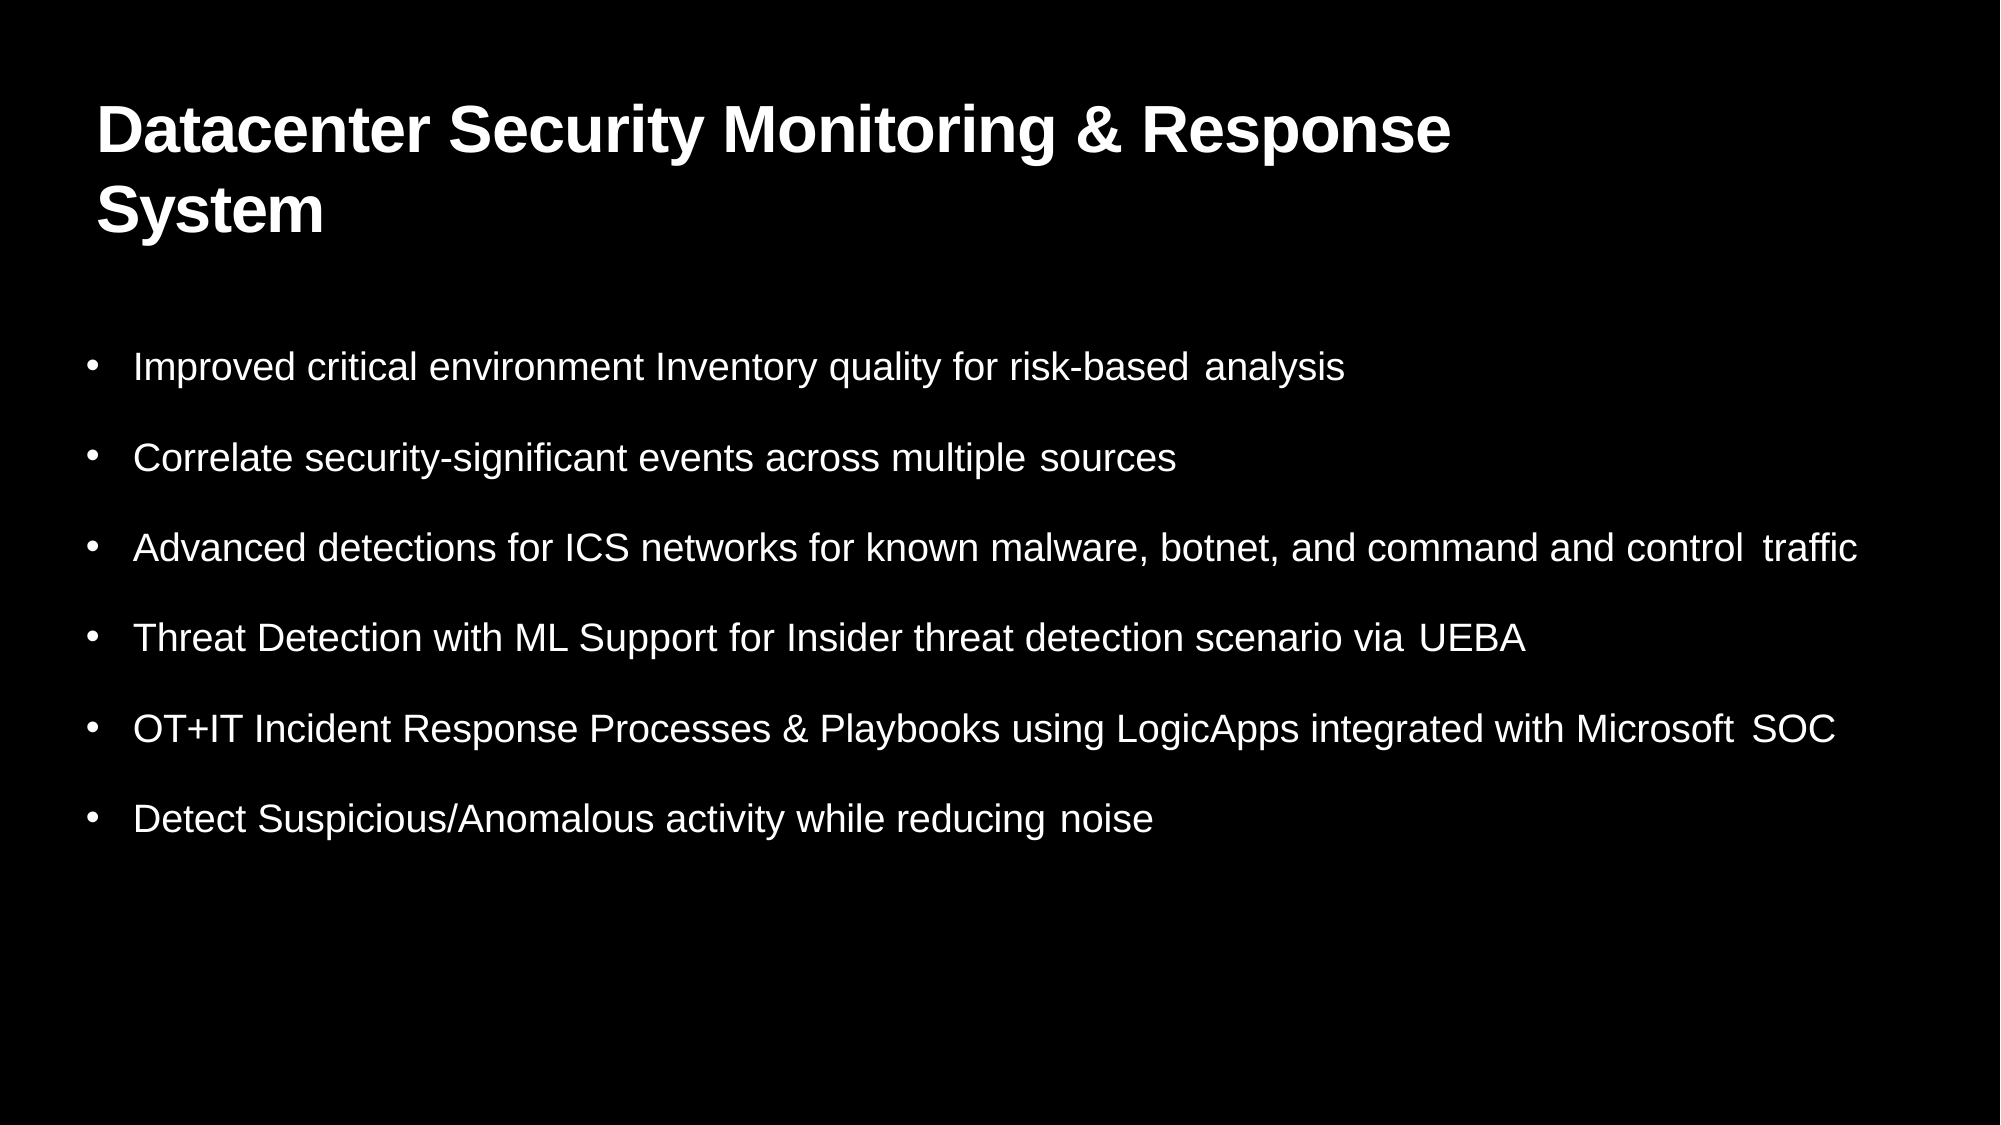

# Datacenter Security Monitoring & Response System
Improved critical environment Inventory quality for risk-based analysis

Correlate security-significant events across multiple sources

Advanced detections for ICS networks for known malware, botnet, and command and control traffic

Threat Detection with ML Support for Insider threat detection scenario via UEBA

OT+IT Incident Response Processes & Playbooks using LogicApps integrated with Microsoft SOC

Detect Suspicious/Anomalous activity while reducing noise